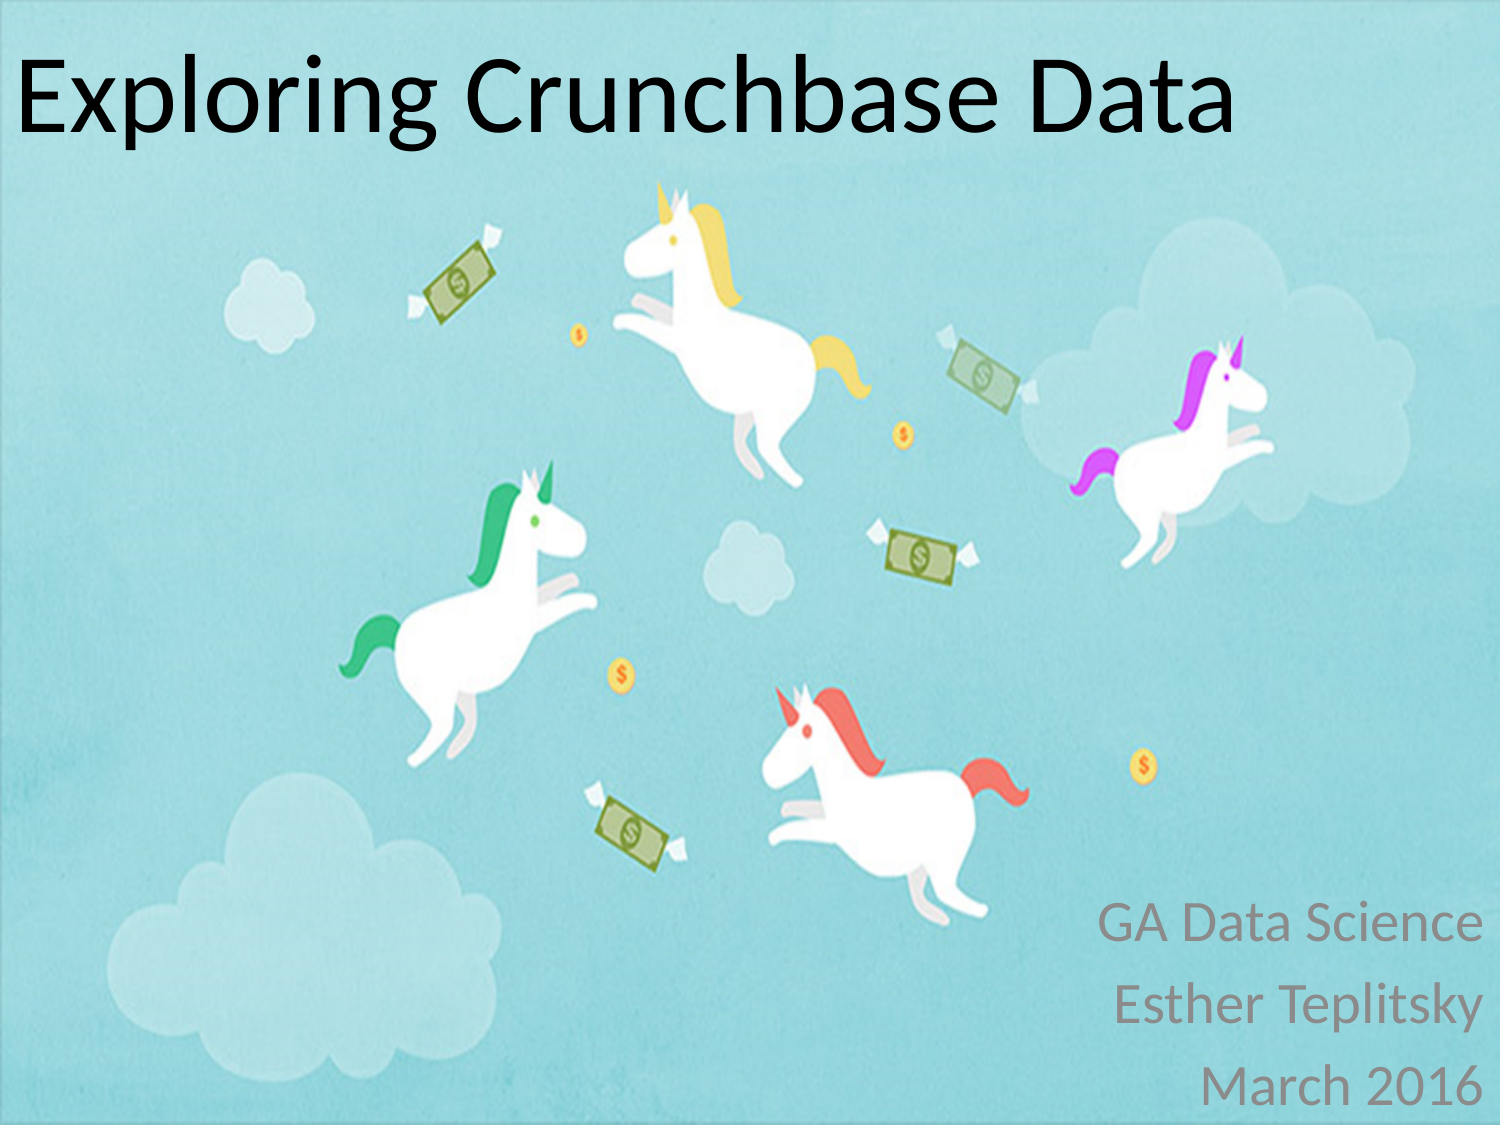

# Exploring Crunchbase Data
GA Data Science
Esther Teplitsky
March 2016